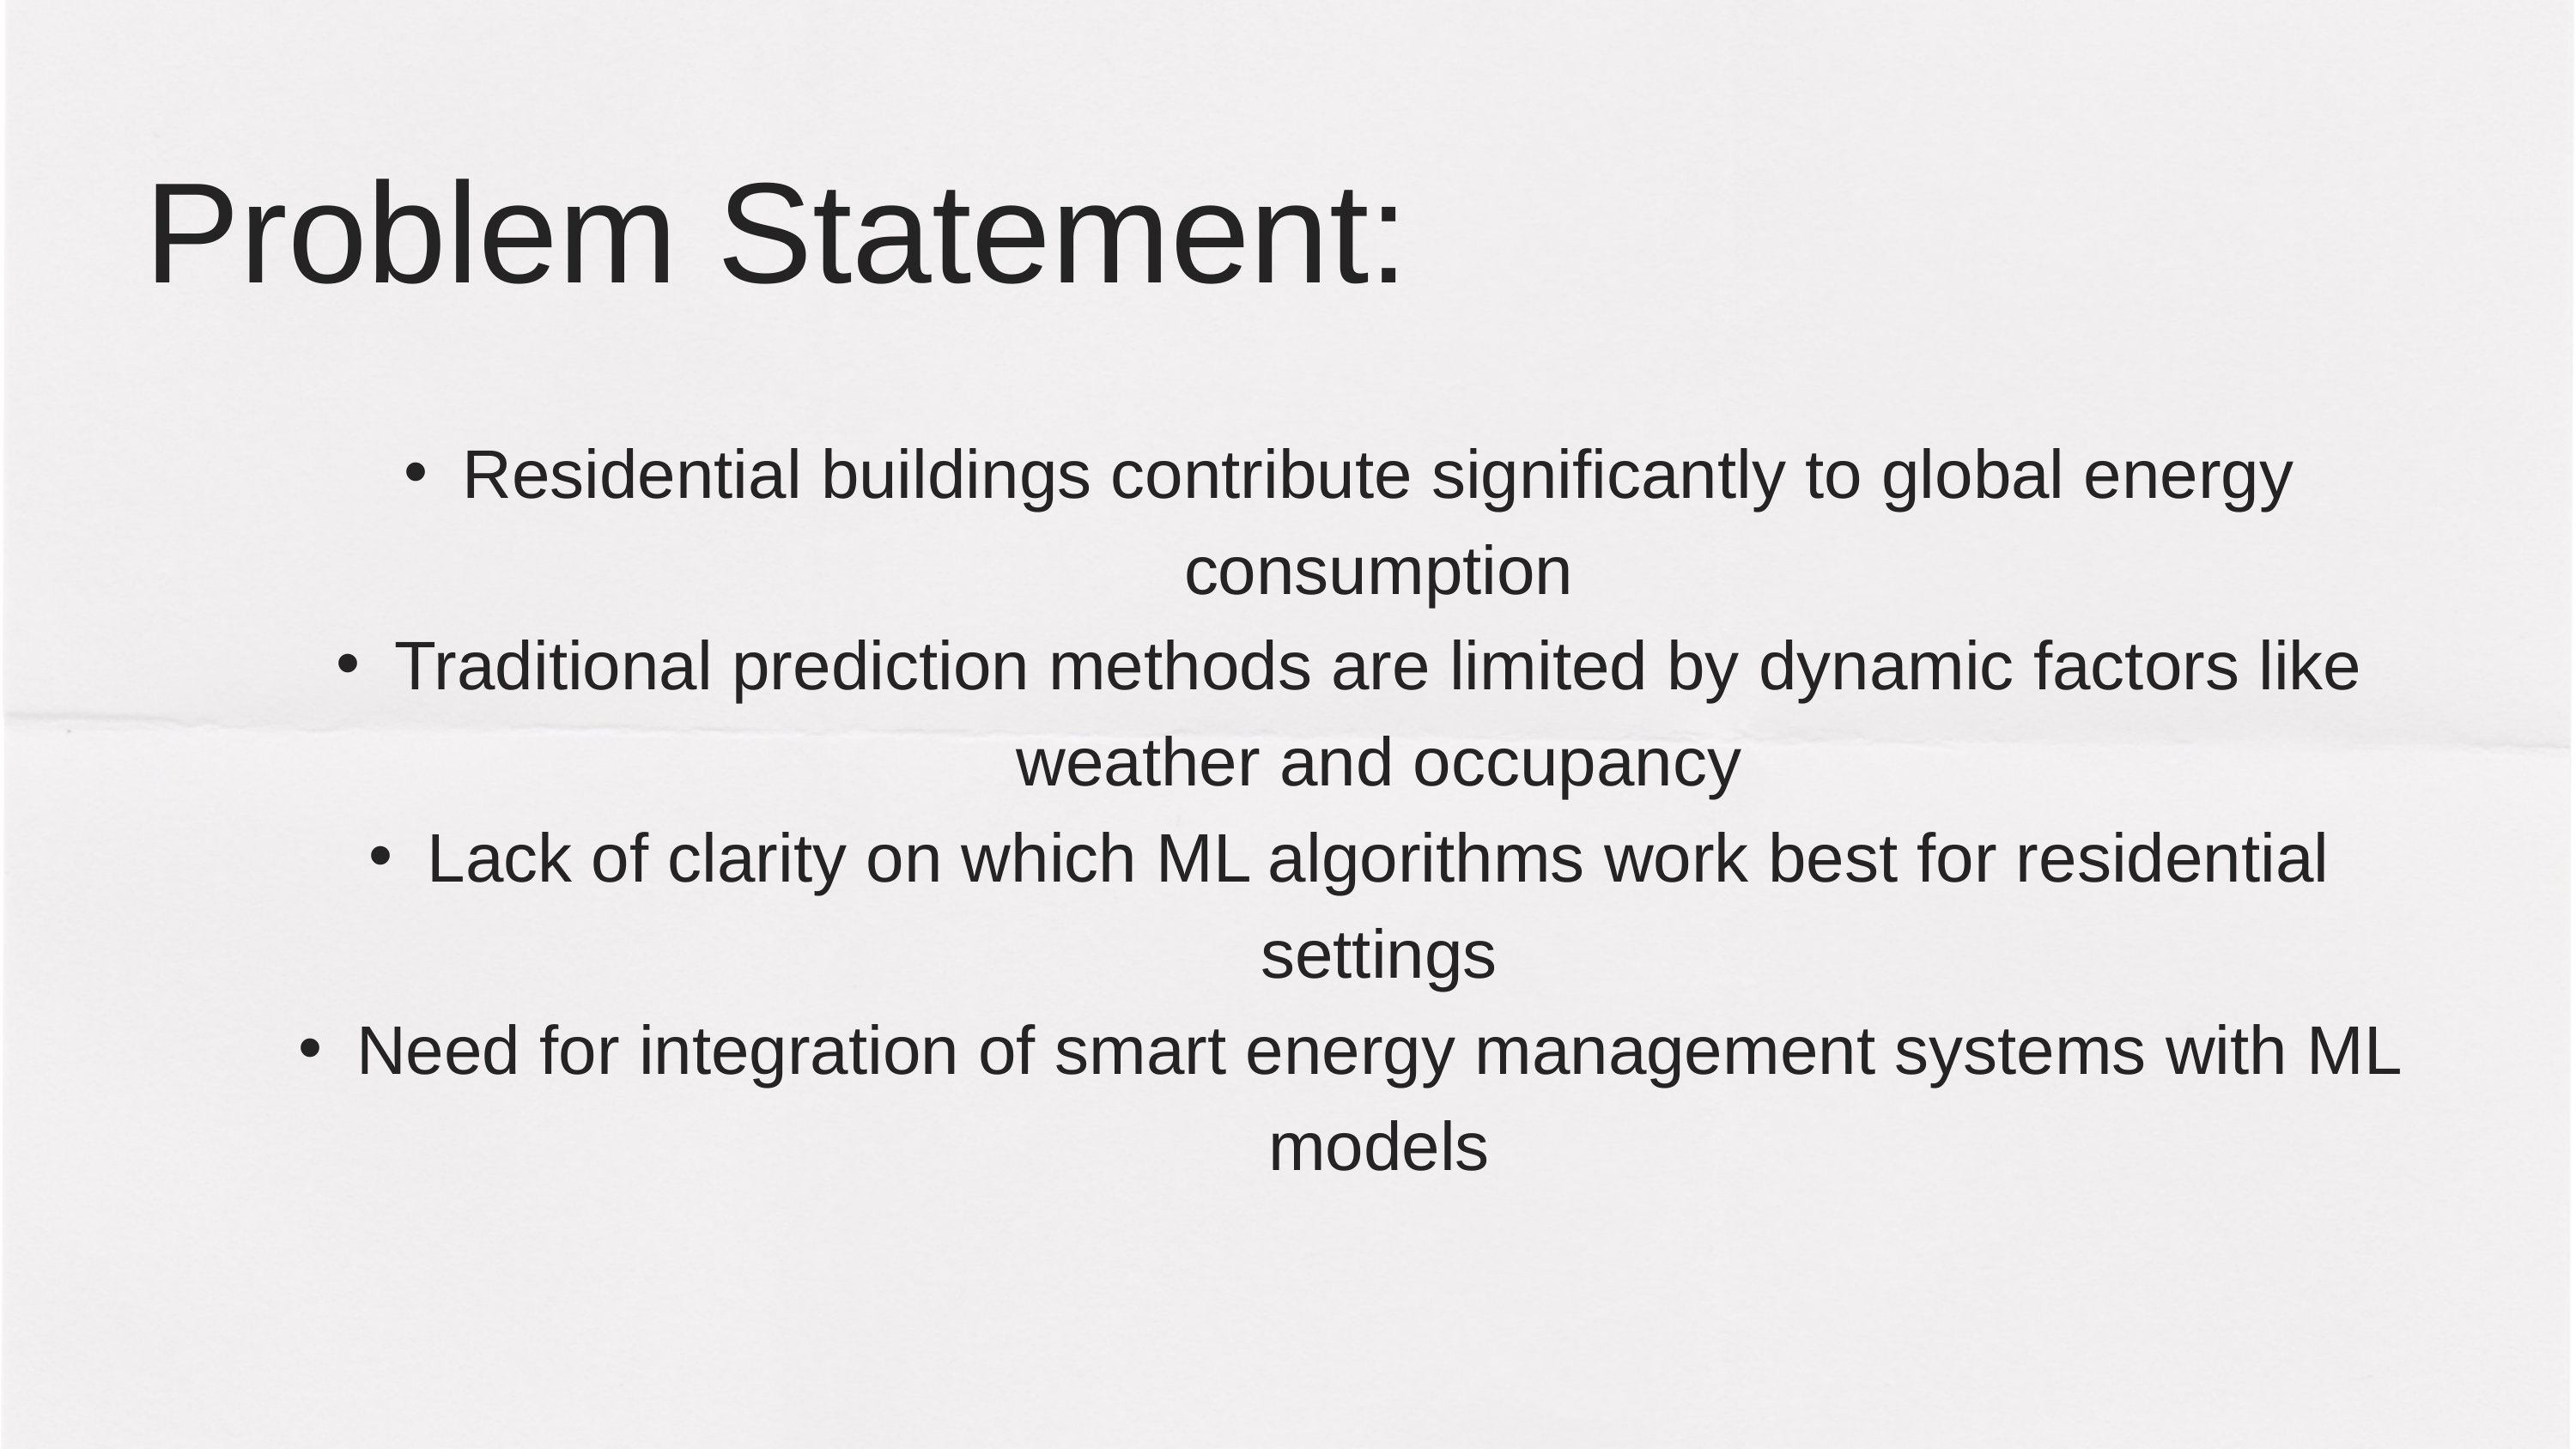

Problem Statement:
Residential buildings contribute significantly to global energy consumption
Traditional prediction methods are limited by dynamic factors like weather and occupancy
Lack of clarity on which ML algorithms work best for residential settings
Need for integration of smart energy management systems with ML models